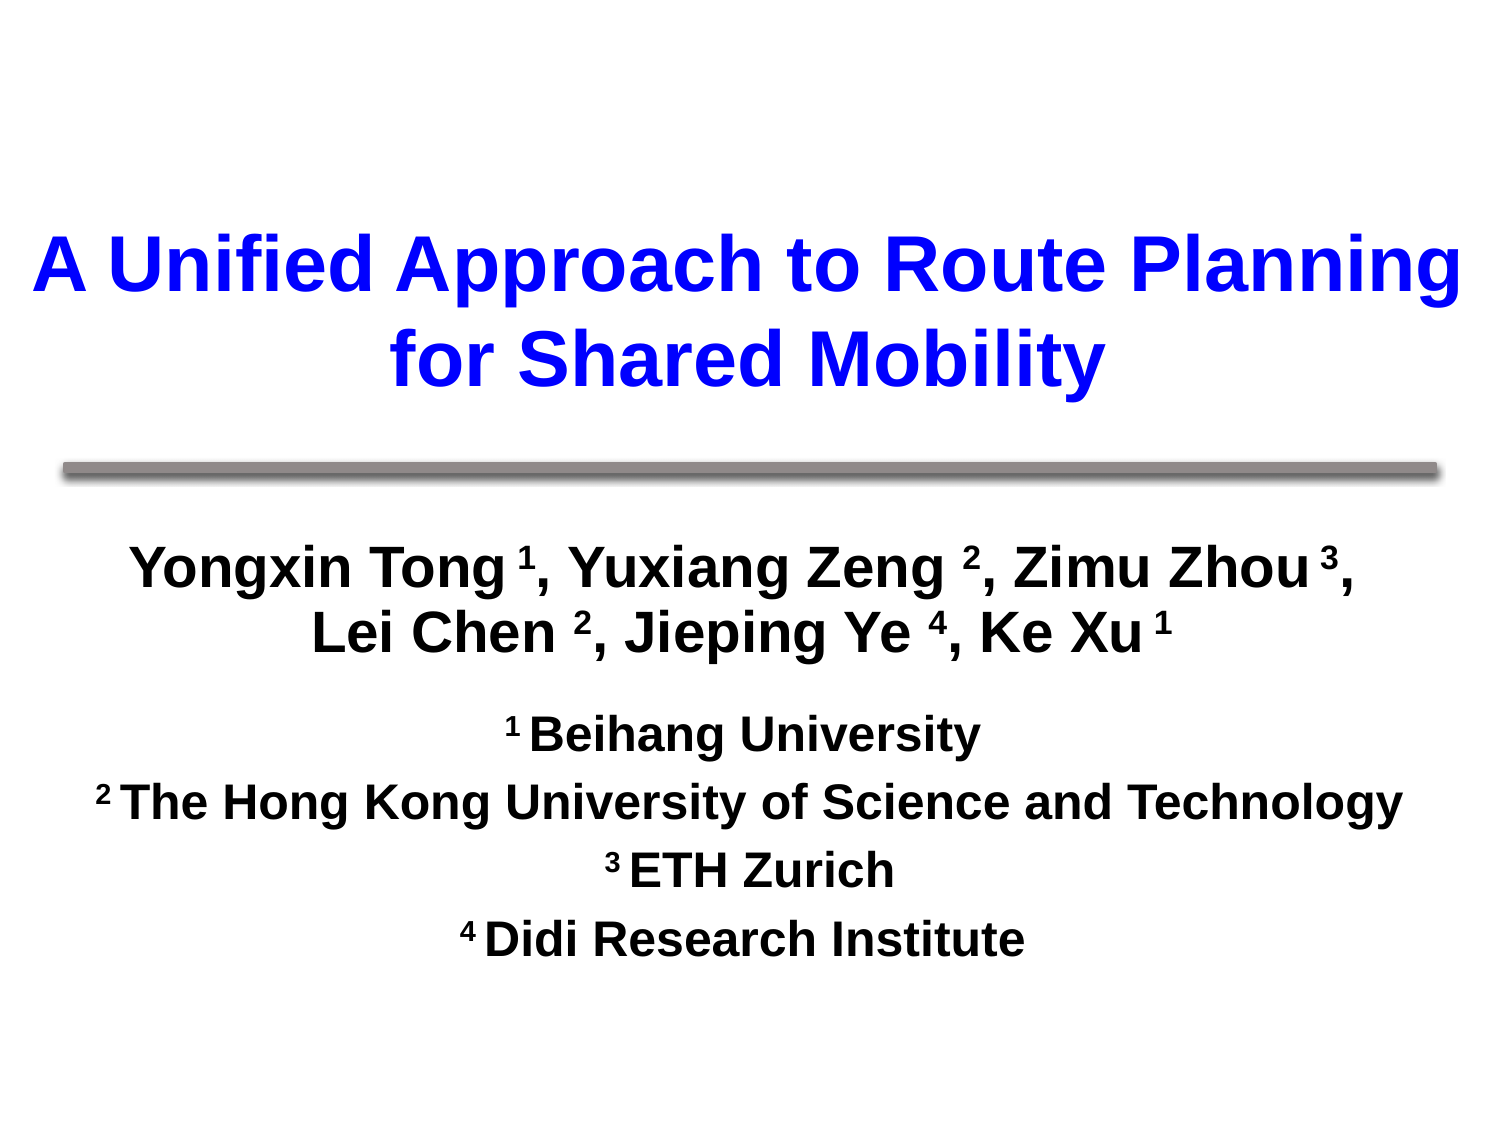

# A Unified Approach to Route Planning for Shared Mobility
| Yongxin Tong 1, Yuxiang Zeng 2, Zimu Zhou 3, Lei Chen 2, Jieping Ye 4, Ke Xu 1 1 Beihang University 2 The Hong Kong University of Science and Technology 3 ETH Zurich 4 Didi Research Institute |
| --- |